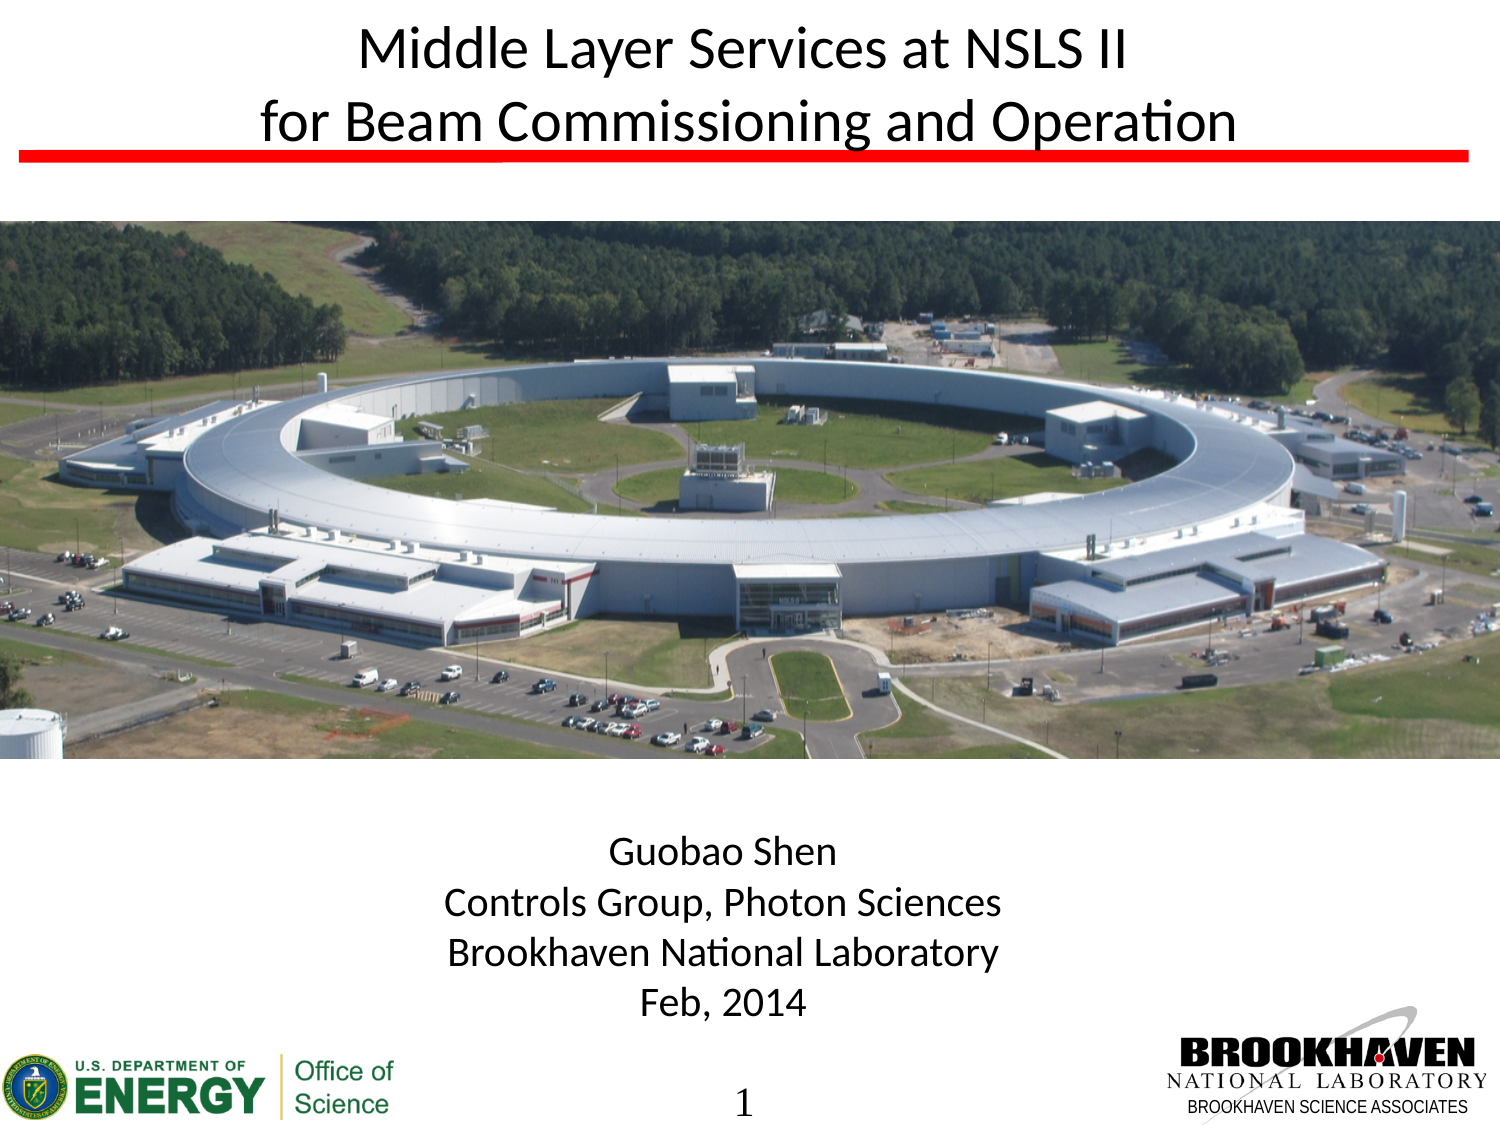

# Middle Layer Services at NSLS II for Beam Commissioning and Operation
Guobao Shen
Controls Group, Photon Sciences
Brookhaven National Laboratory
Feb, 2014